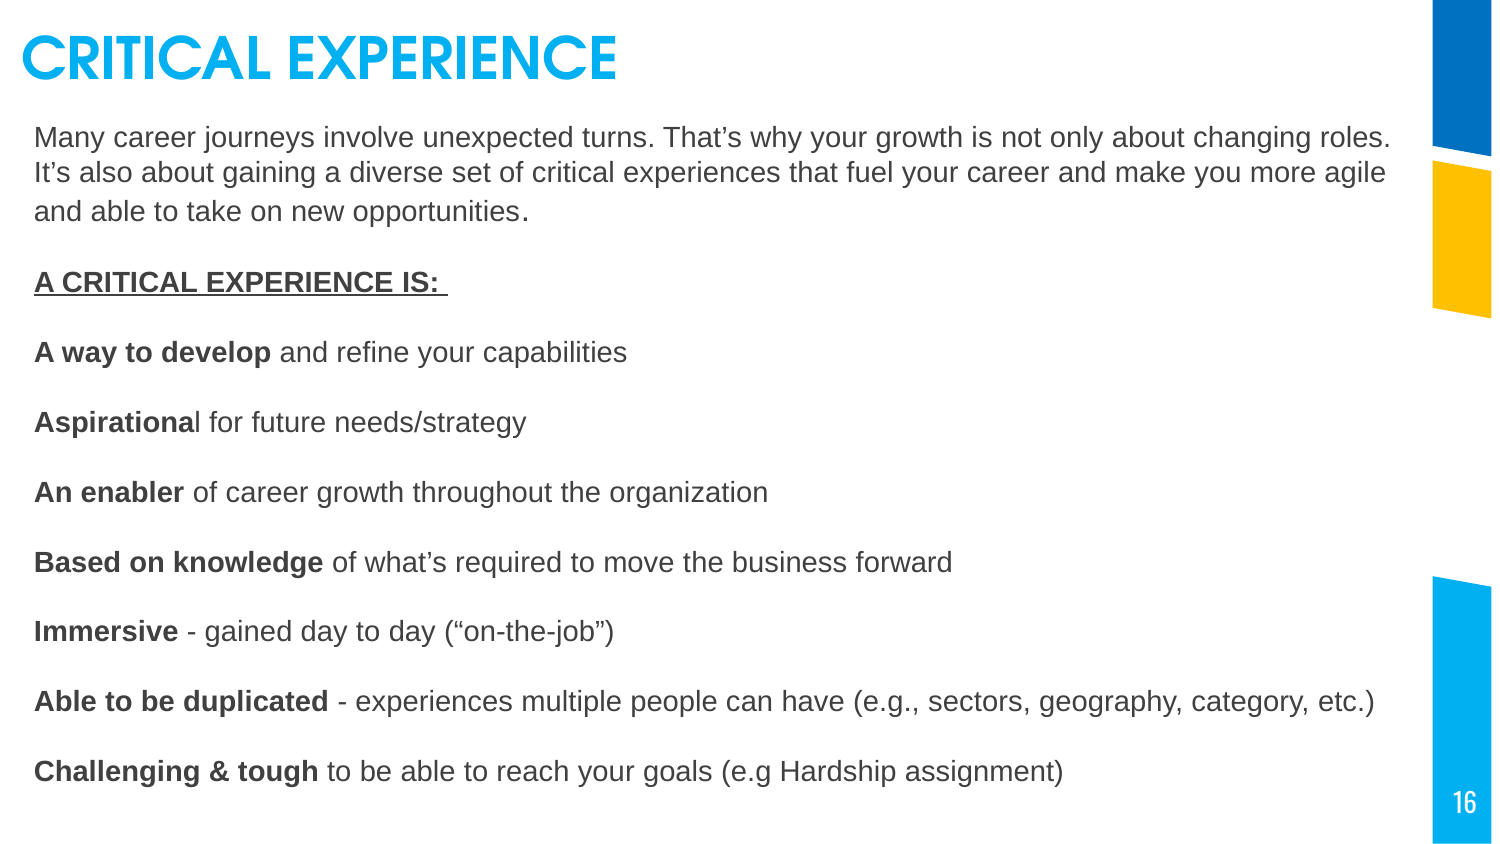

CRITICAL EXPERIENCE
Many career journeys involve unexpected turns. That’s why your growth is not only about changing roles. It’s also about gaining a diverse set of critical experiences that fuel your career and make you more agile and able to take on new opportunities.

A CRITICAL EXPERIENCE IS:

A way to develop and refine your capabilities

Aspirational for future needs/strategy

An enabler of career growth throughout the organization

Based on knowledge of what’s required to move the business forward

Immersive - gained day to day (“on-the-job”)

Able to be duplicated - experiences multiple people can have (e.g., sectors, geography, category, etc.)

Challenging & tough to be able to reach your goals (e.g Hardship assignment)

16